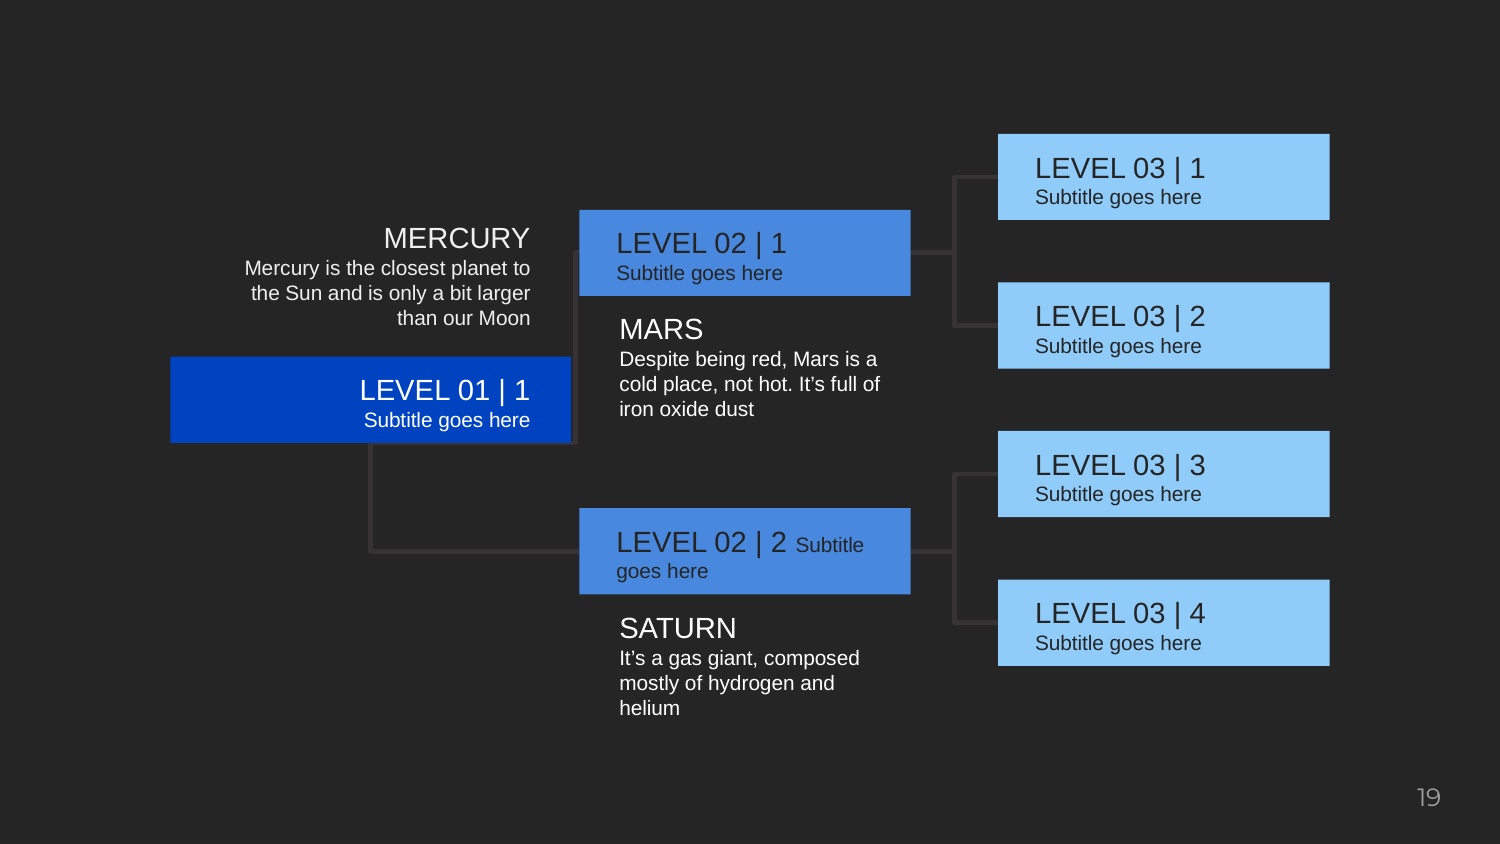

LEVEL 03 | 1
Subtitle goes here

MERCURY
Mercury is the closest planet to the Sun and is only a bit larger than our Moon

LEVEL 02 | 1
Subtitle goes here

LEVEL 03 | 2
Subtitle goes here

MARS
Despite being red, Mars is a cold place, not hot. It’s full of iron oxide dust
LEVEL 01 | 1
Subtitle goes here

LEVEL 03 | 3
Subtitle goes here

LEVEL 02 | 2 Subtitle goes here

LEVEL 03 | 4
Subtitle goes here

SATURN
It’s a gas giant, composed mostly of hydrogen and helium

19